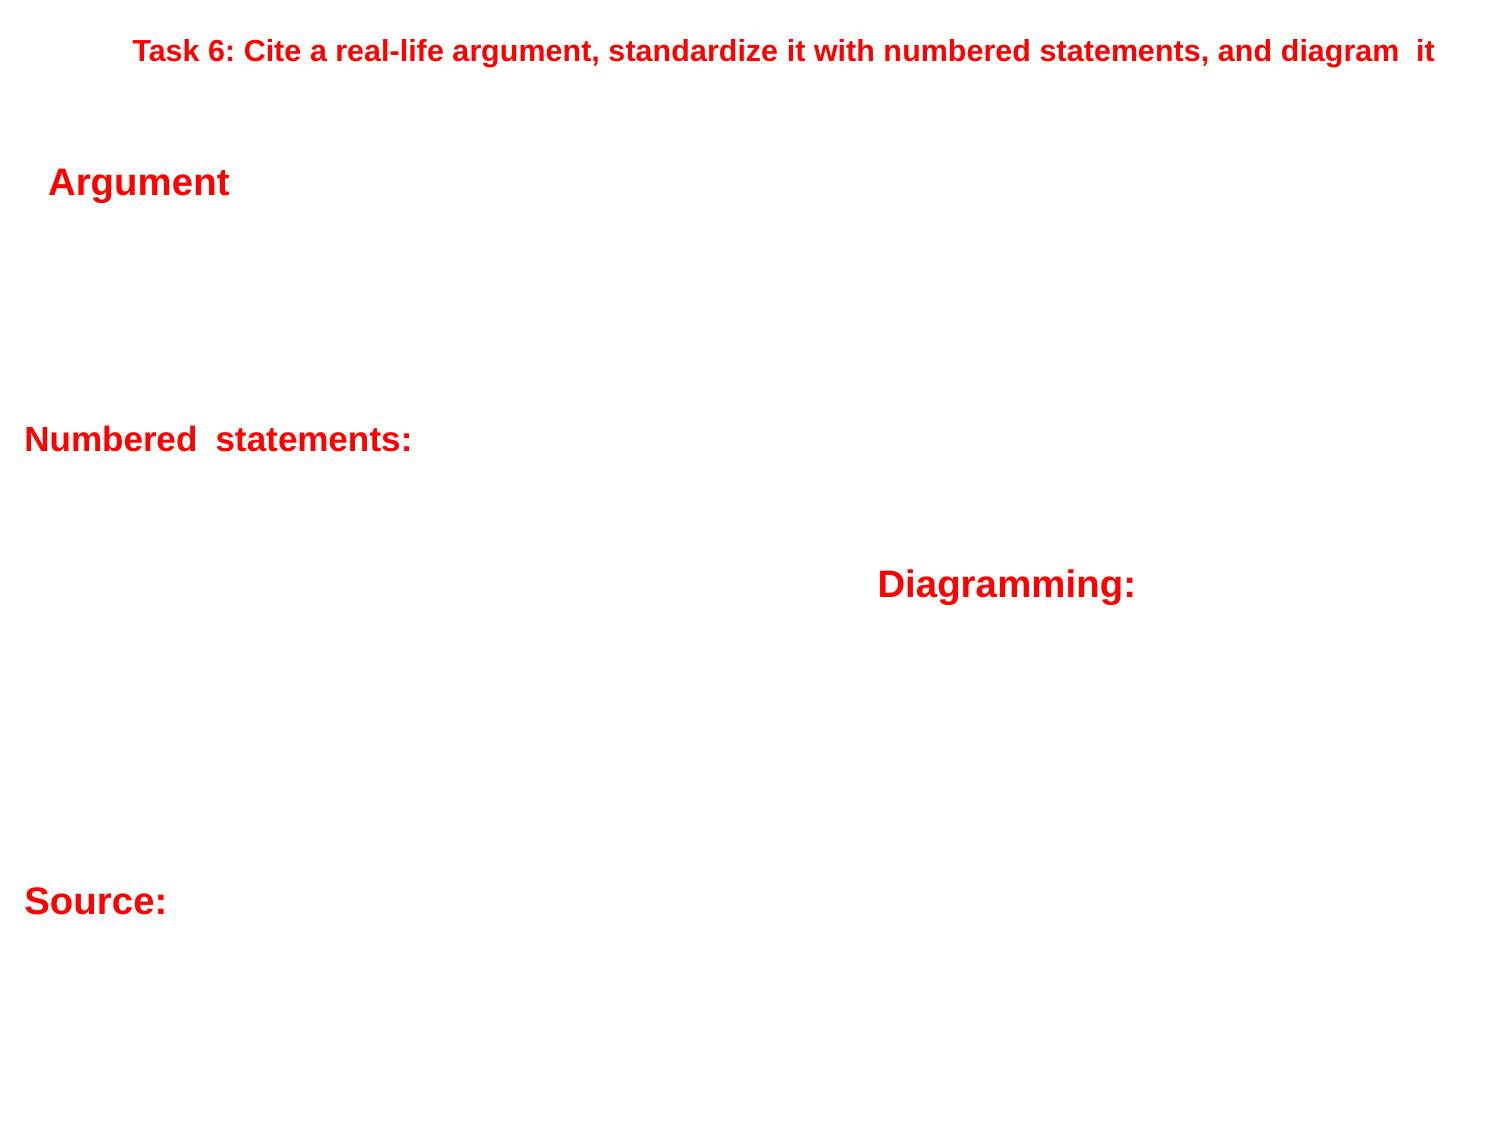

Task 6: Cite a real-life argument, standardize it with numbered statements, and diagram  it
Argument
Numbered statements:
Diagramming:
Source: